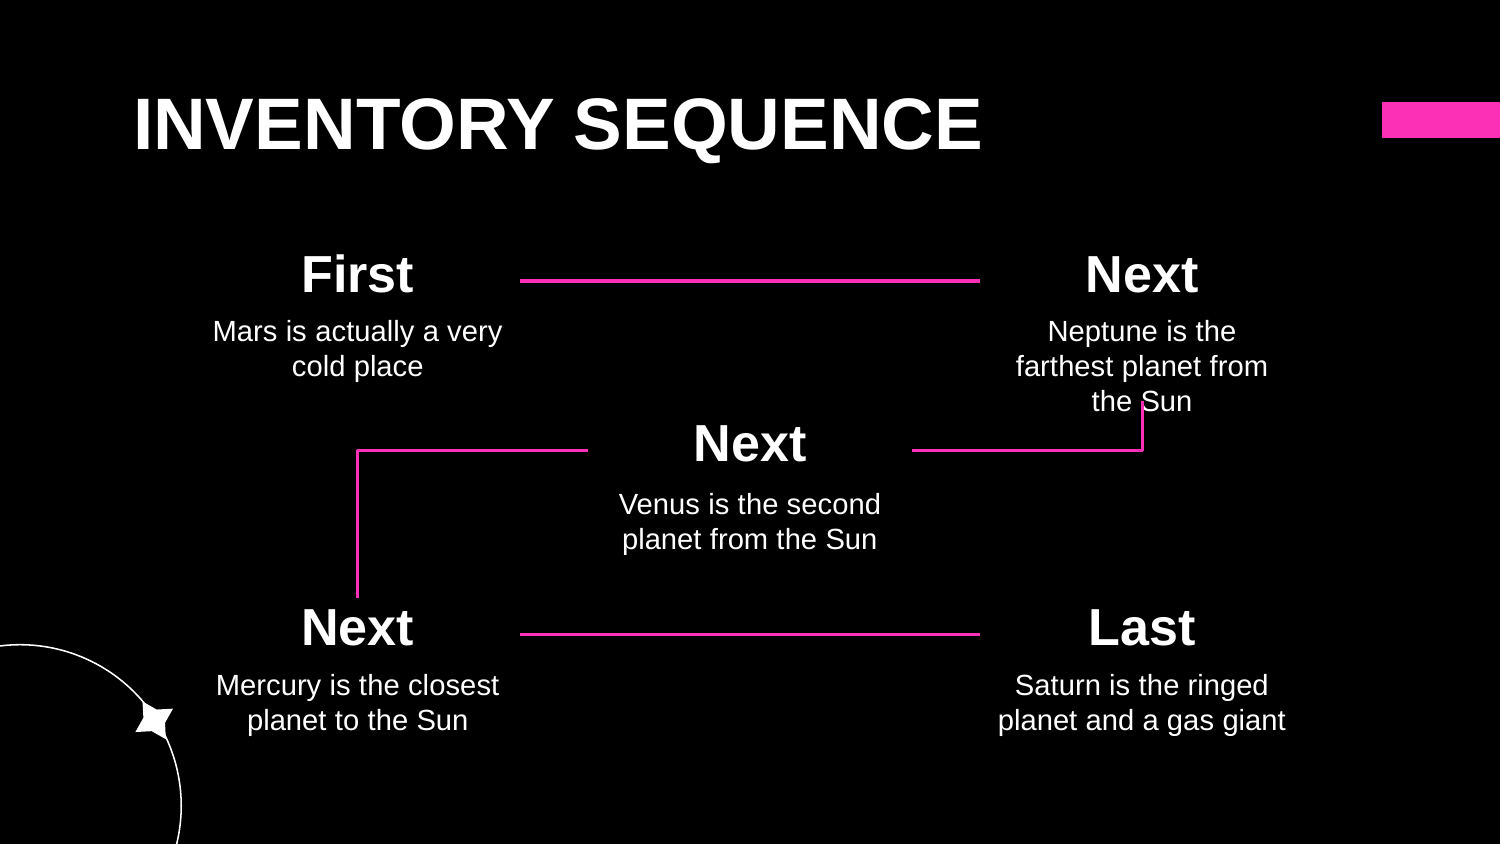

# INVENTORY SEQUENCE
First
Next
Mars is actually a very cold place
Neptune is the farthest planet from the Sun
Next
Venus is the second planet from the Sun
Next
Last
Mercury is the closest planet to the Sun
Saturn is the ringed planet and a gas giant